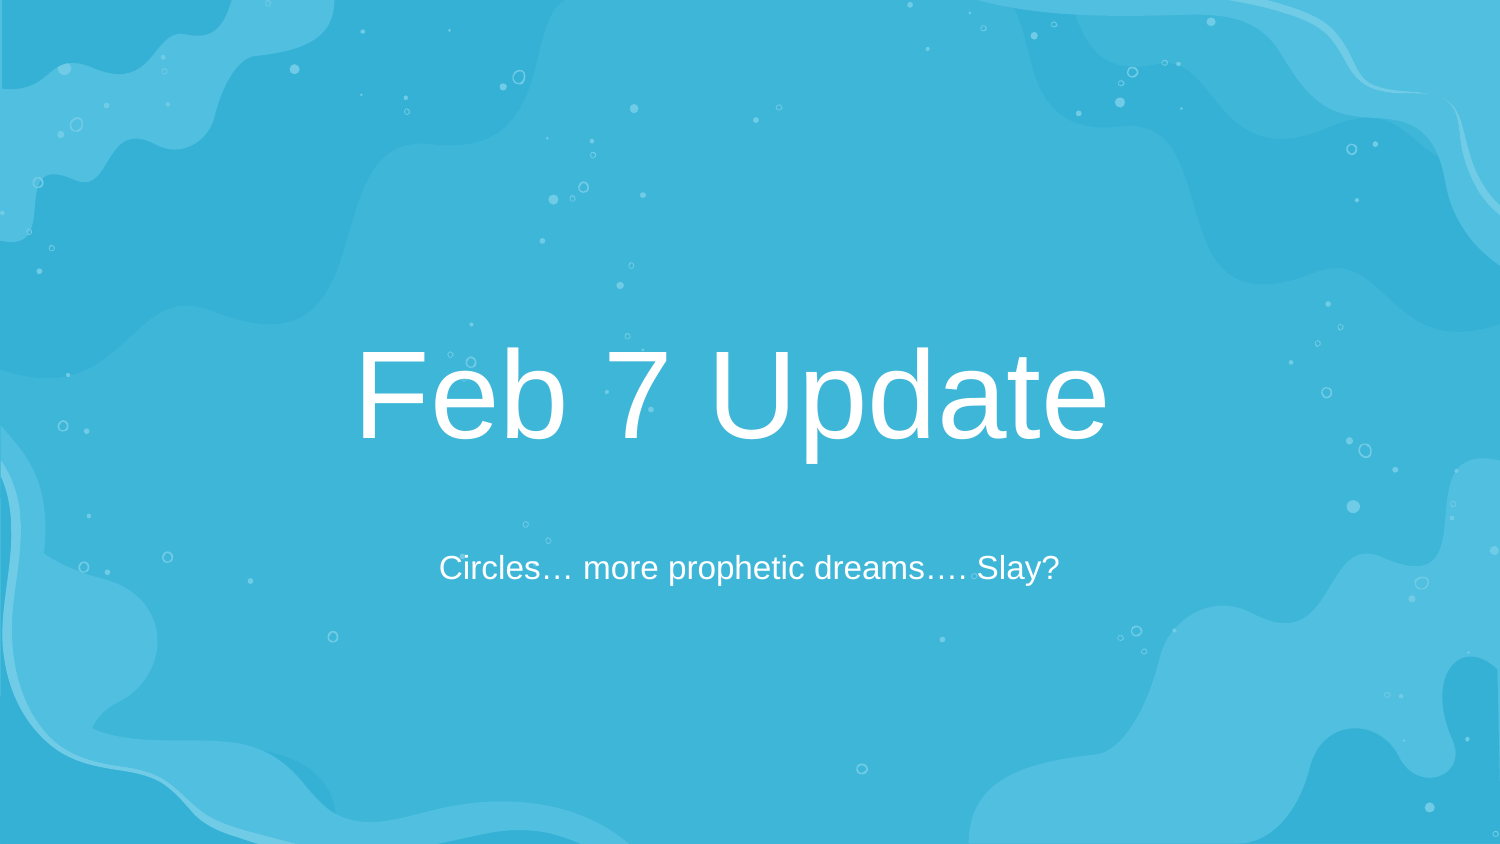

# Feb 7 Update
Circles… more prophetic dreams…. Slay?